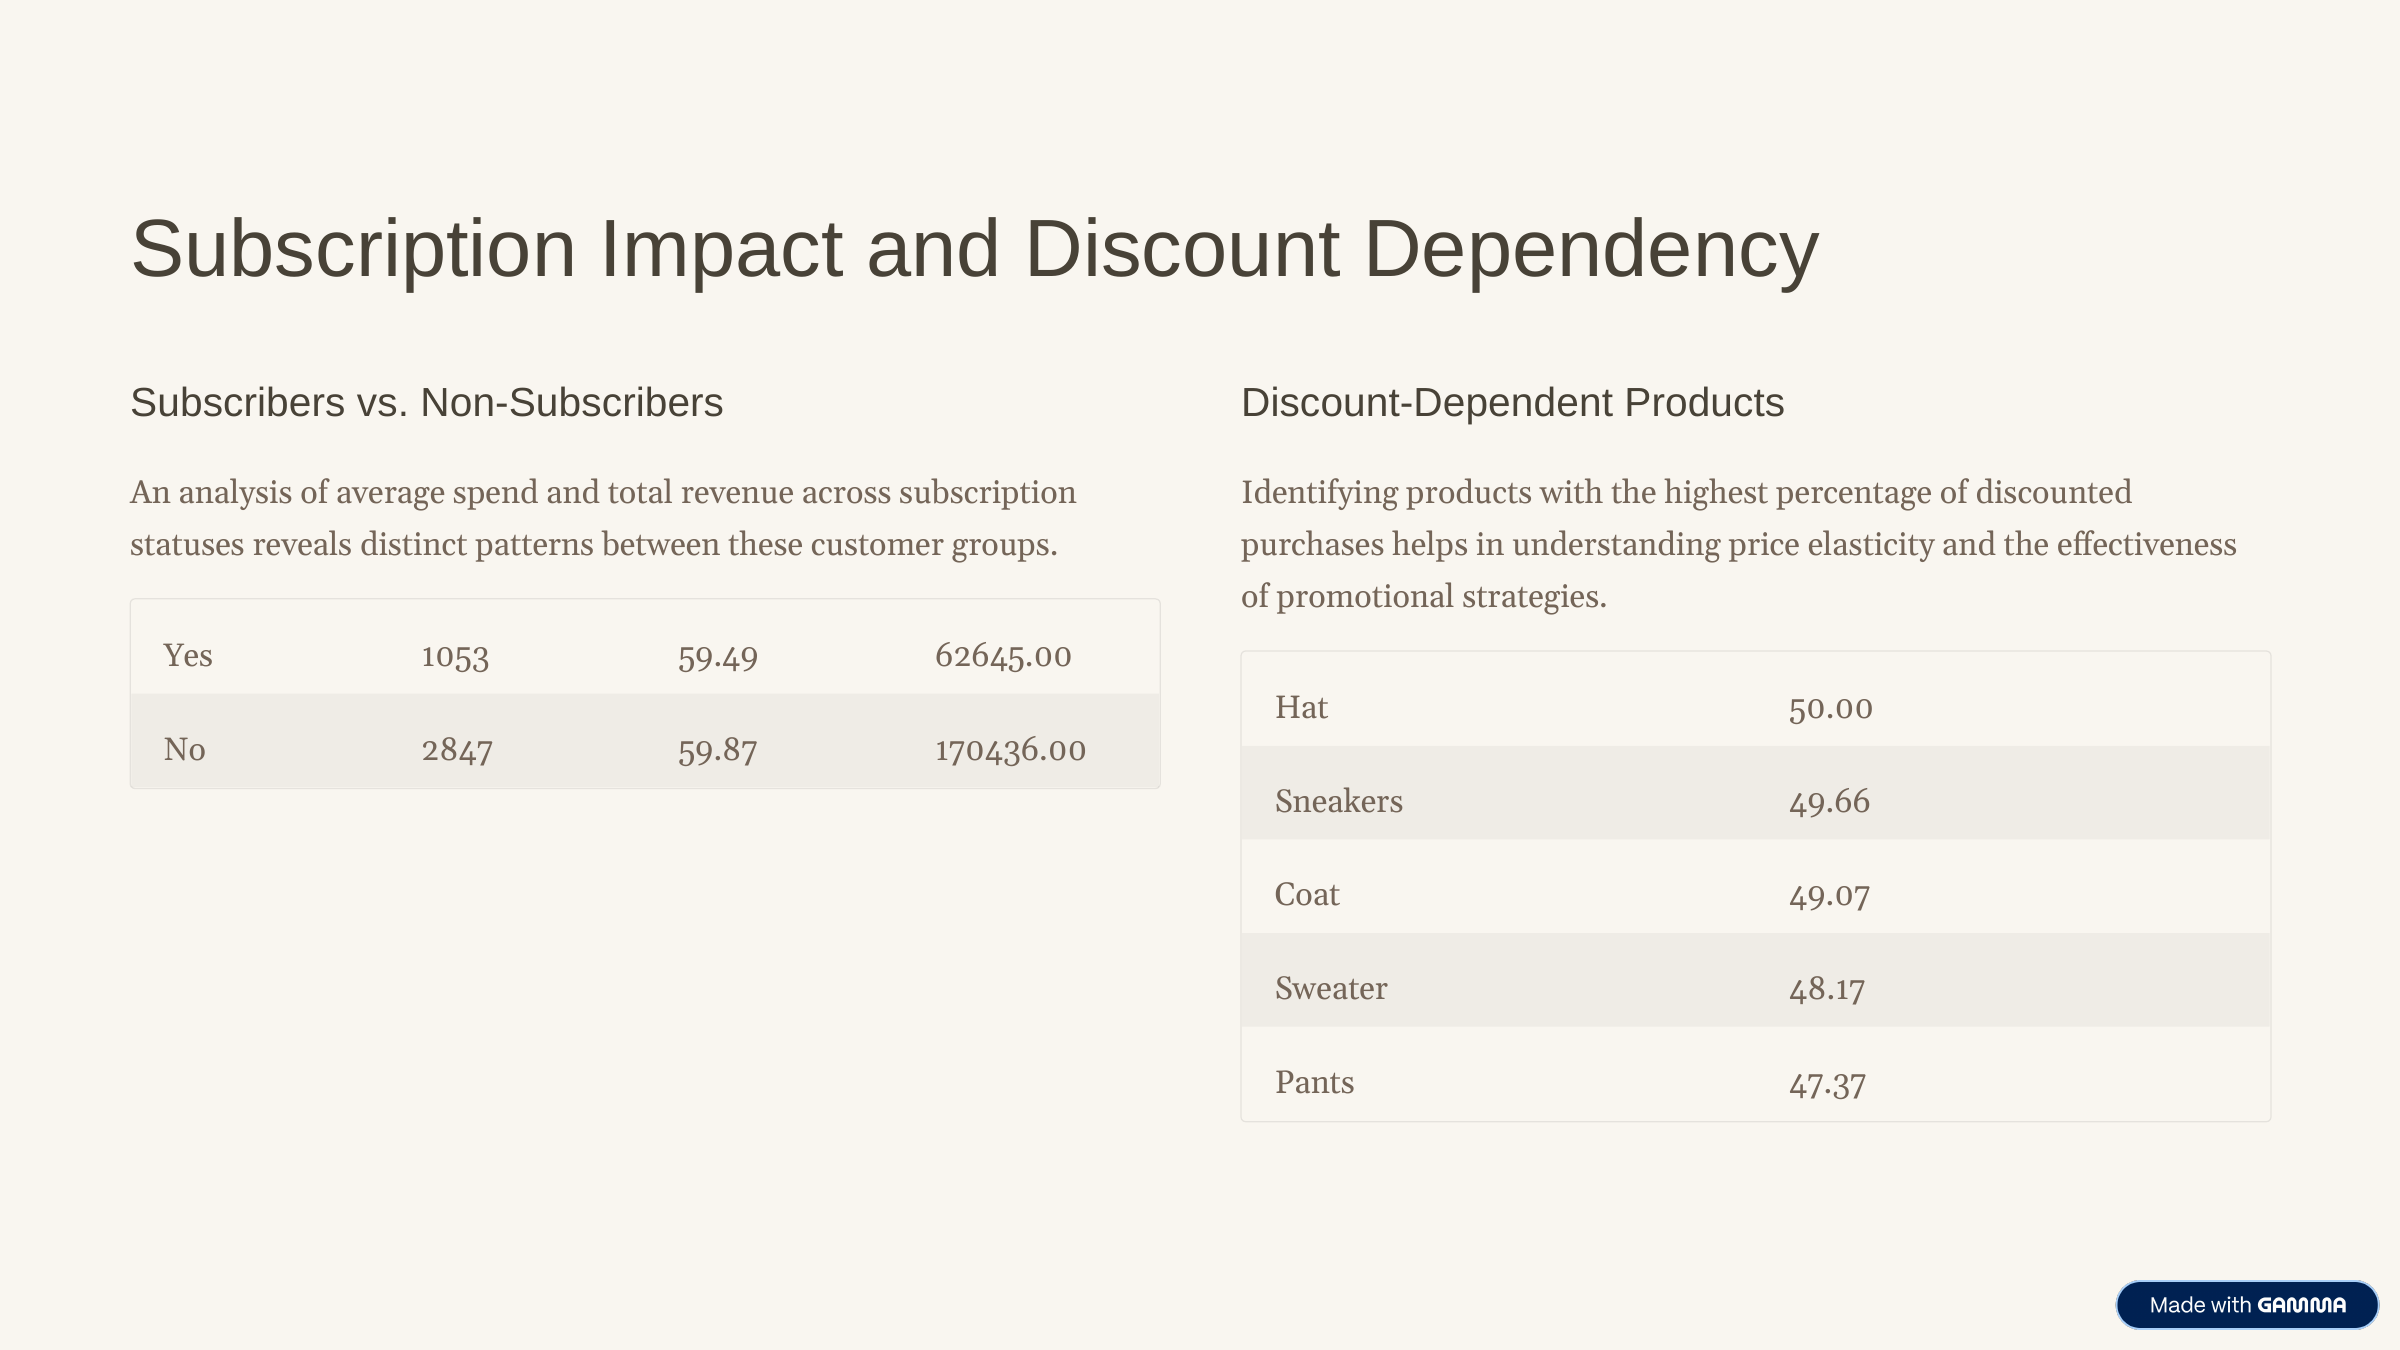

Subscription Impact and Discount Dependency
Subscribers vs. Non-Subscribers
Discount-Dependent Products
An analysis of average spend and total revenue across subscription statuses reveals distinct patterns between these customer groups.
Identifying products with the highest percentage of discounted purchases helps in understanding price elasticity and the effectiveness of promotional strategies.

Yes
1053
59.49
62645.00

Hat
50.00

No
2847
59.87
170436.00

Sneakers
49.66

Coat
49.07

Sweater
48.17

Pants
47.37